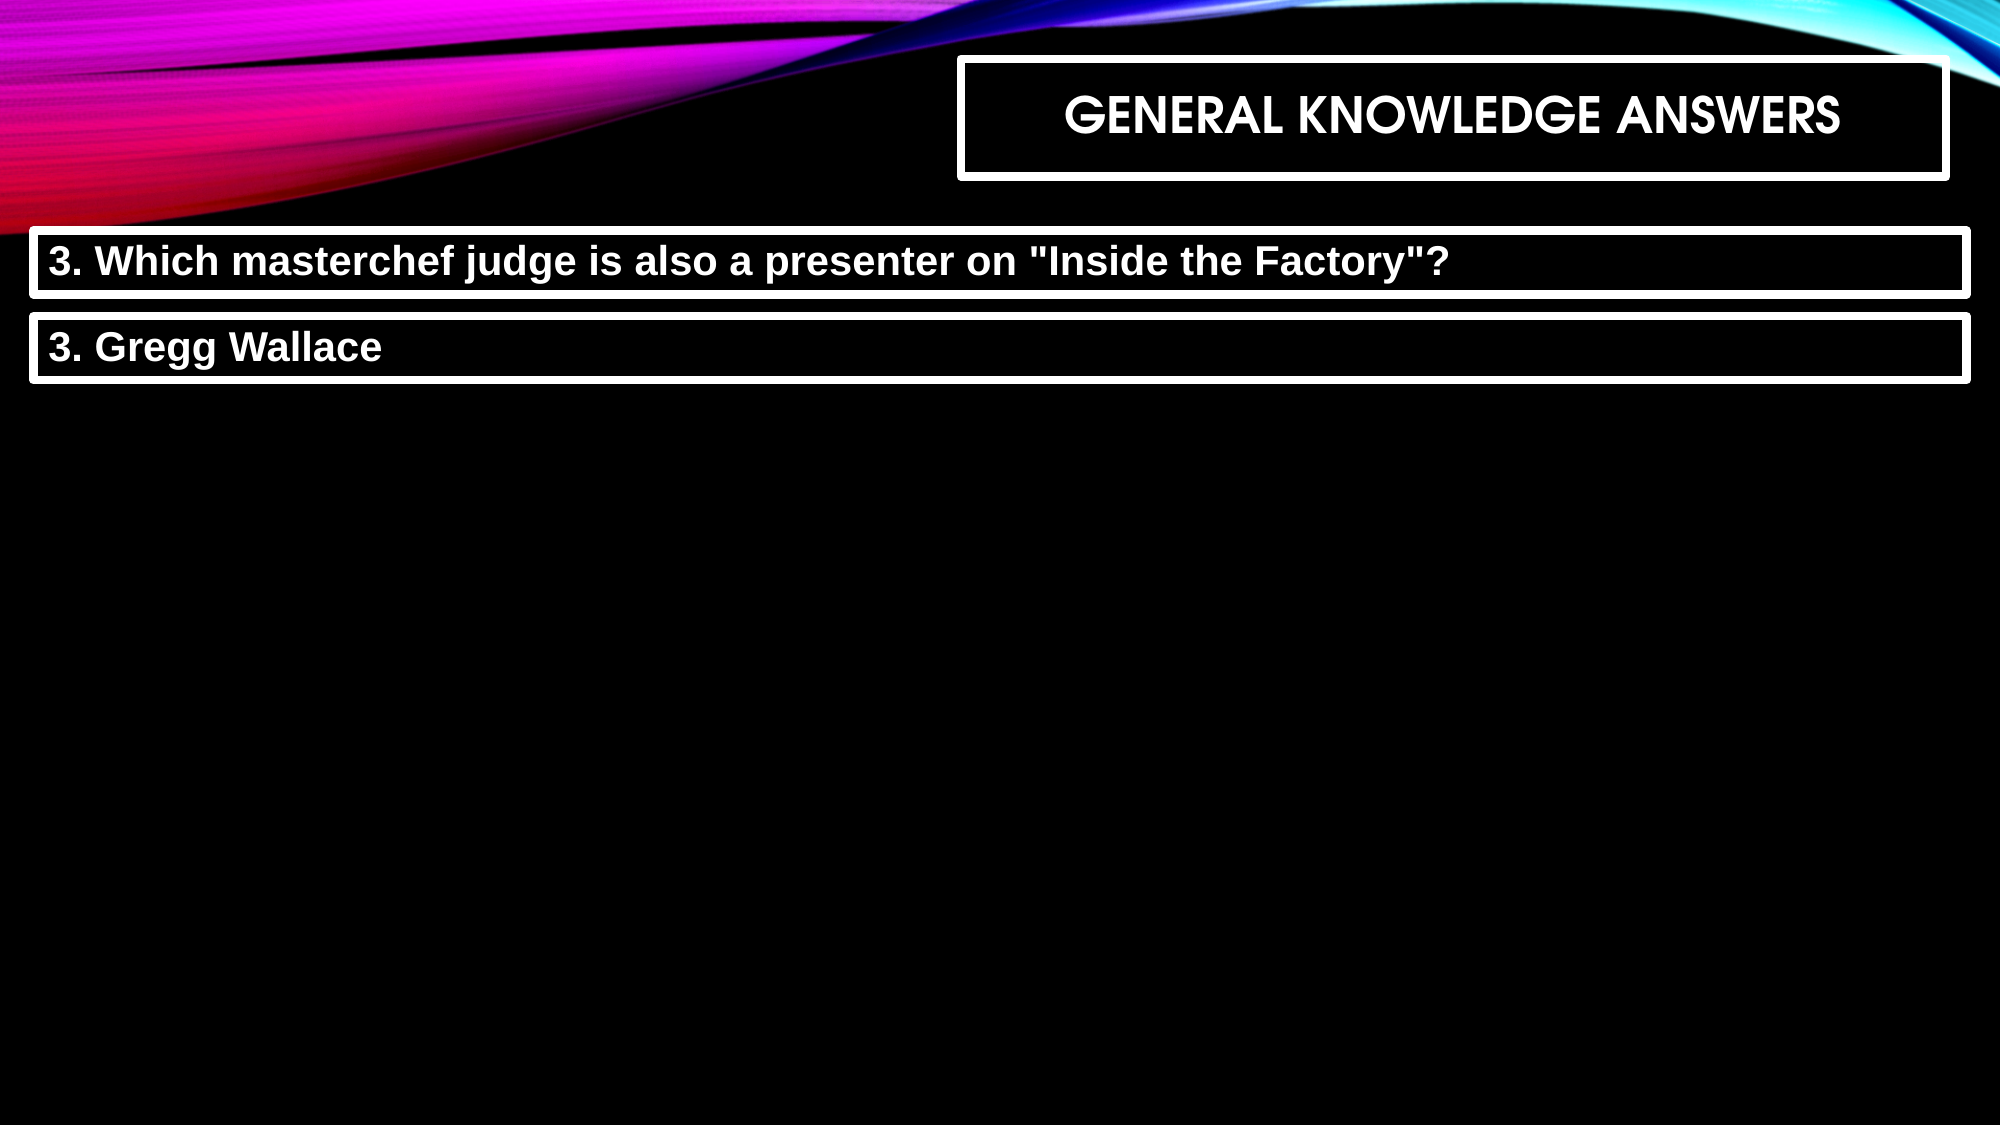

GENERAL KNOWLEDGE ANSWERS
3. Which masterchef judge is also a presenter on "Inside the Factory"?
3. Gregg Wallace